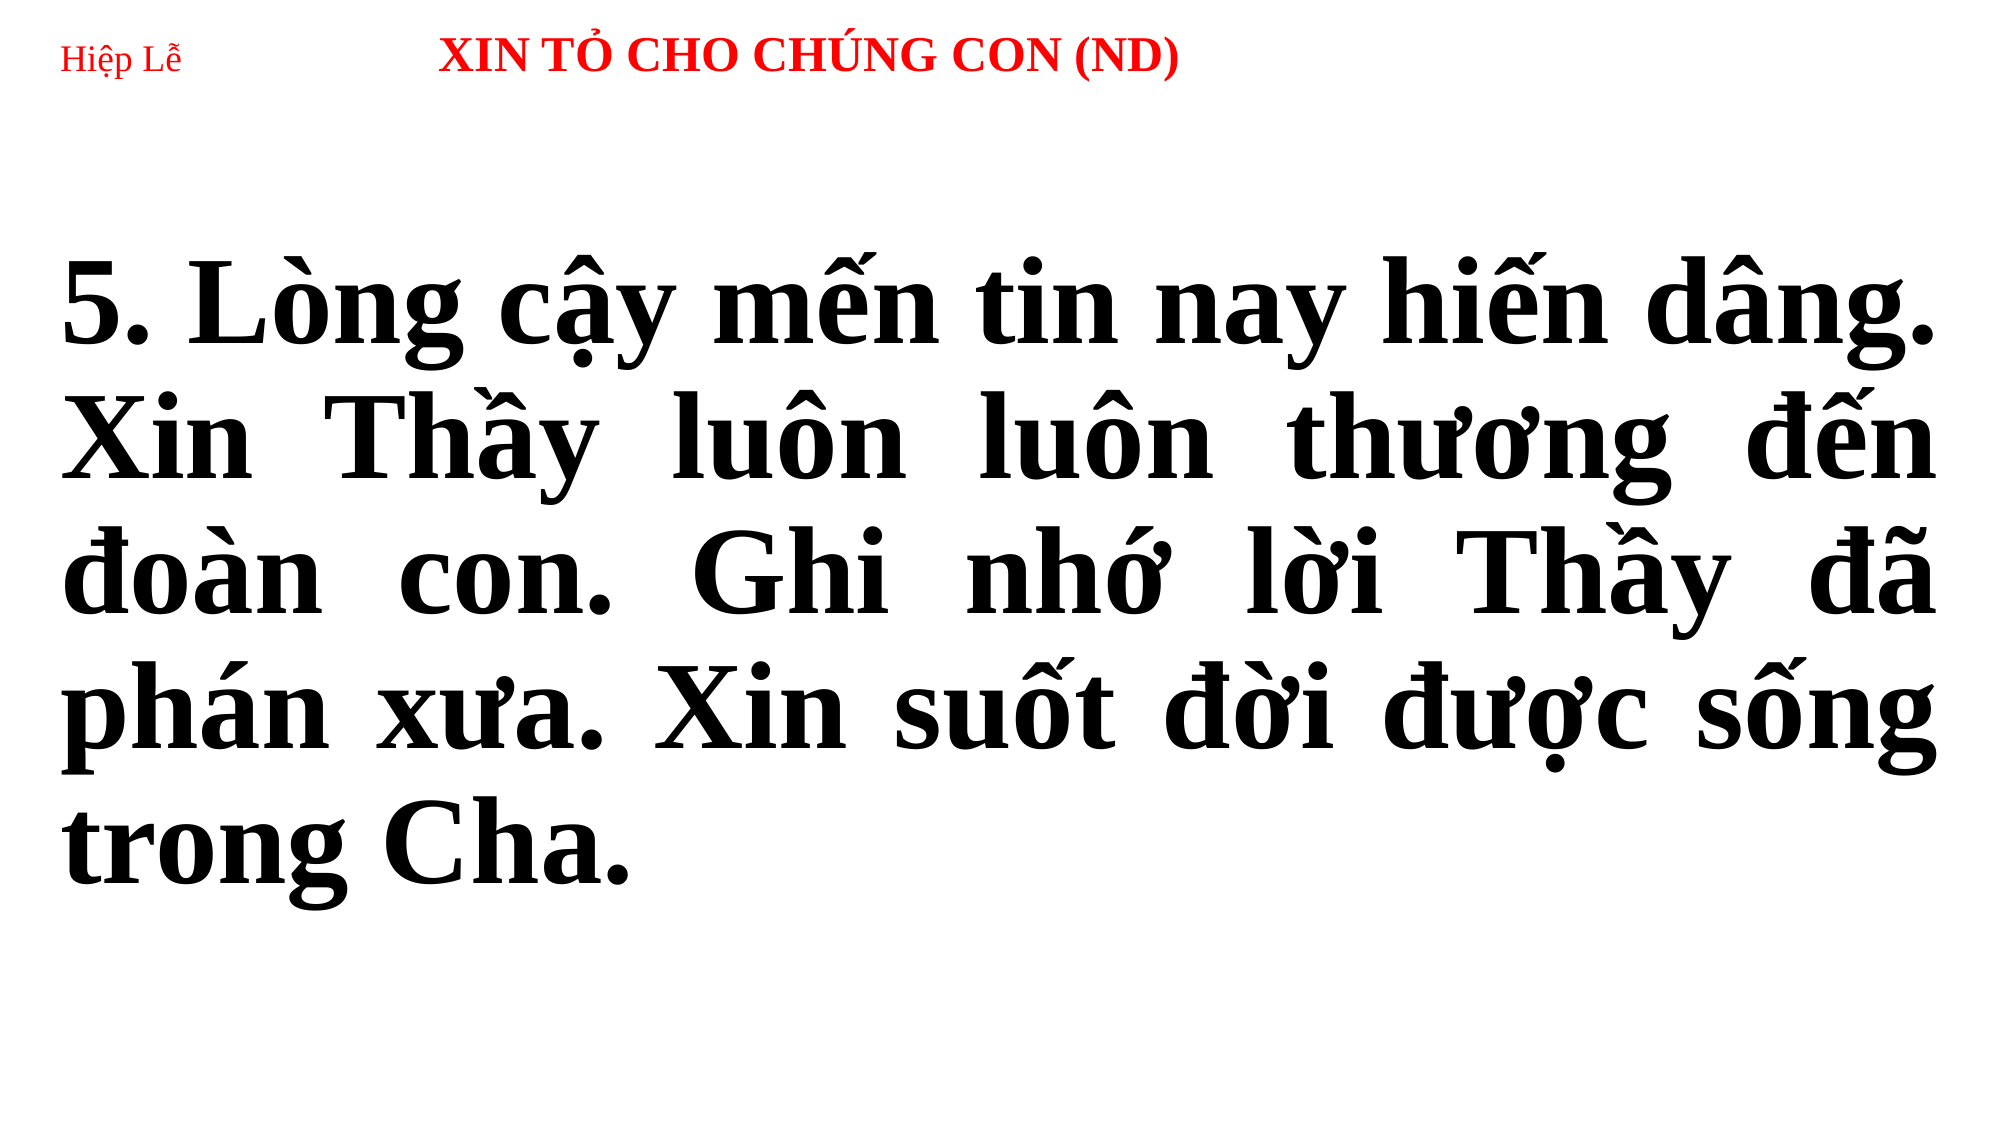

# Hiệp Lễ                           XIN TỎ CHO CHÚNG CON (ND)
5. Lòng cậy mến tin nay hiến dâng. Xin Thầy luôn luôn thương đến đoàn con. Ghi nhớ lời Thầy đã phán xưa. Xin suốt đời được sống trong Cha.